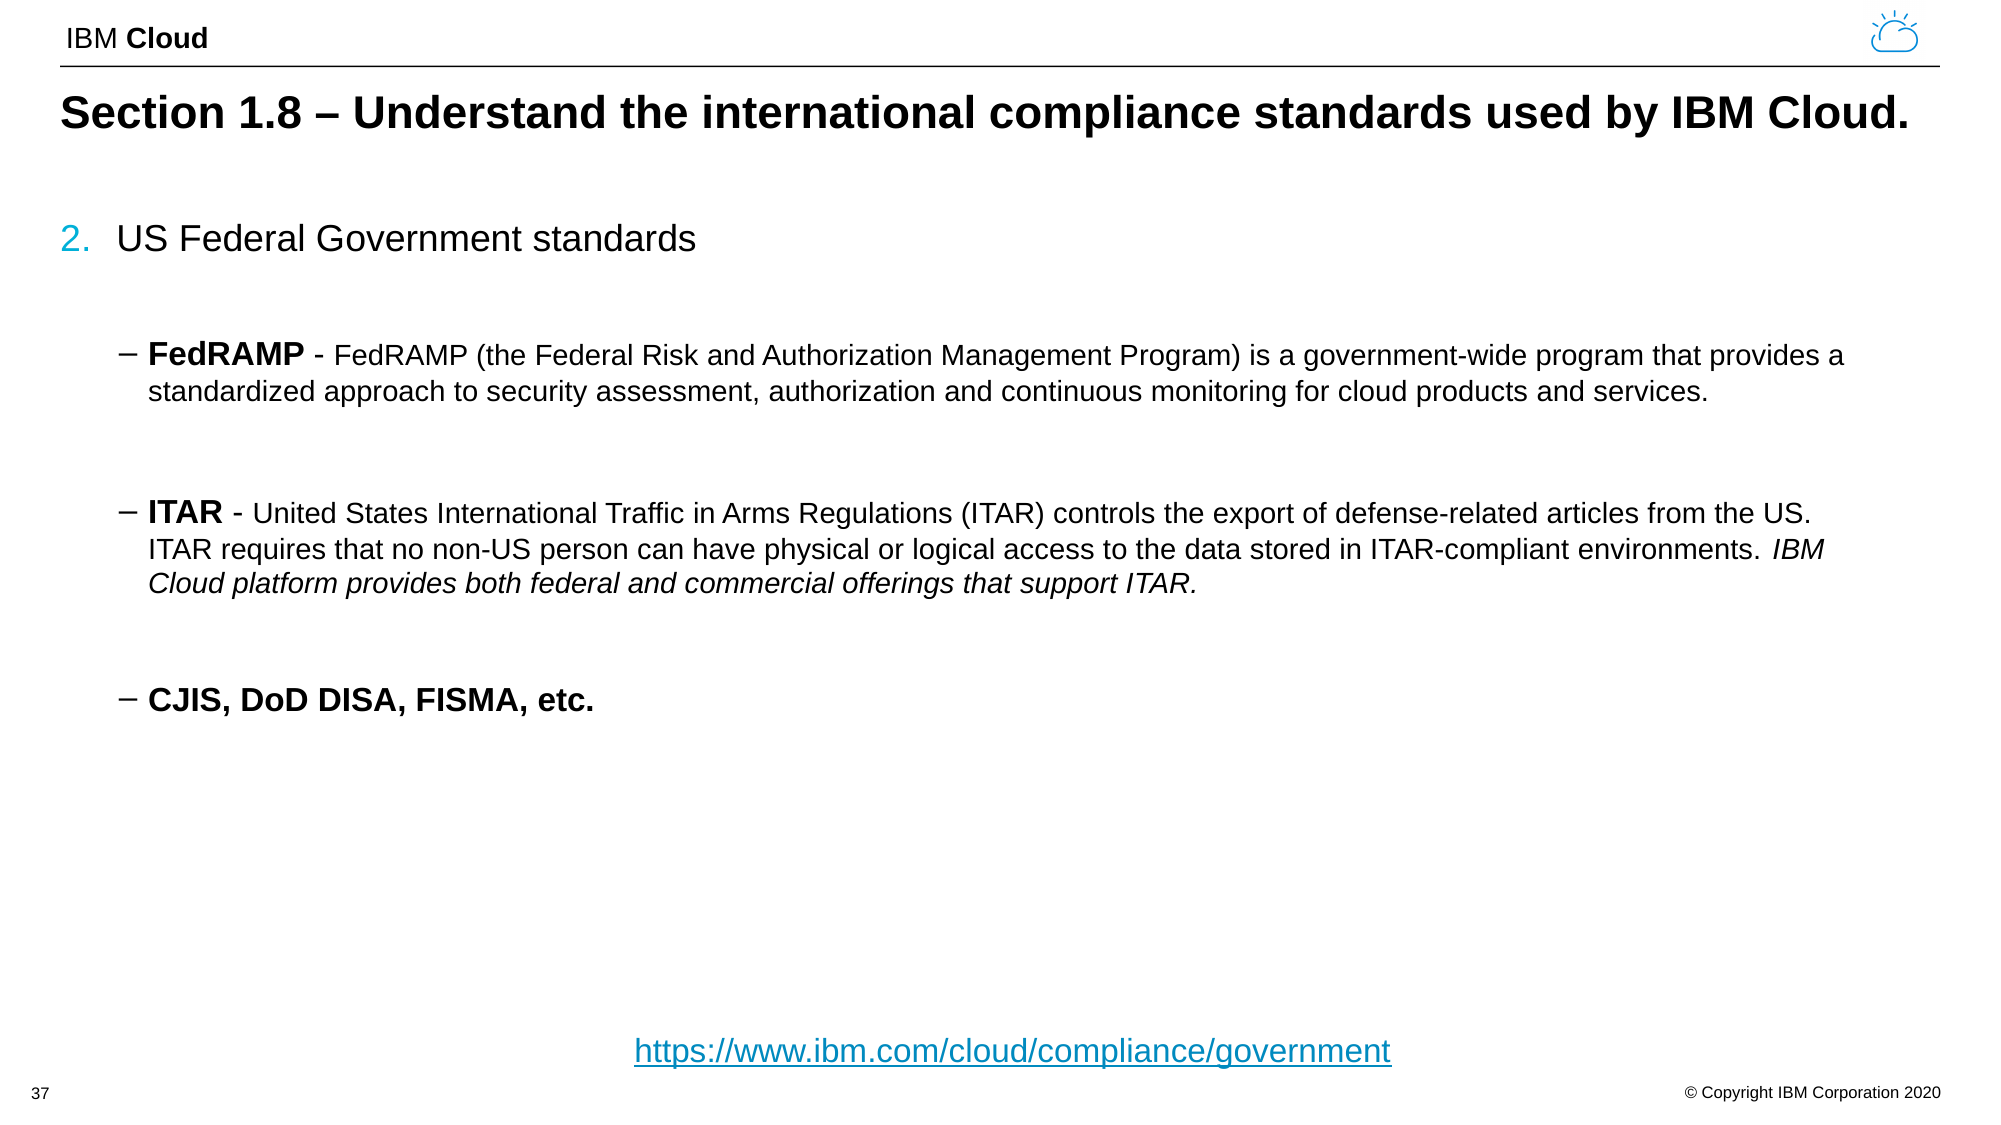

# Section 1.8 – Understand the international compliance standards used by IBM Cloud.
US Federal Government standards

FedRAMP - FedRAMP (the Federal Risk and Authorization Management Program) is a government-wide program that provides a standardized approach to security assessment, authorization and continuous monitoring for cloud products and services.

ITAR - United States International Traffic in Arms Regulations (ITAR) controls the export of defense-related articles from the US. ITAR requires that no non-US person can have physical or logical access to the data stored in ITAR-compliant environments. IBM Cloud platform provides both federal and commercial offerings that support ITAR.

CJIS, DoD DISA, FISMA, etc.
https://www.ibm.com/cloud/compliance/government
37